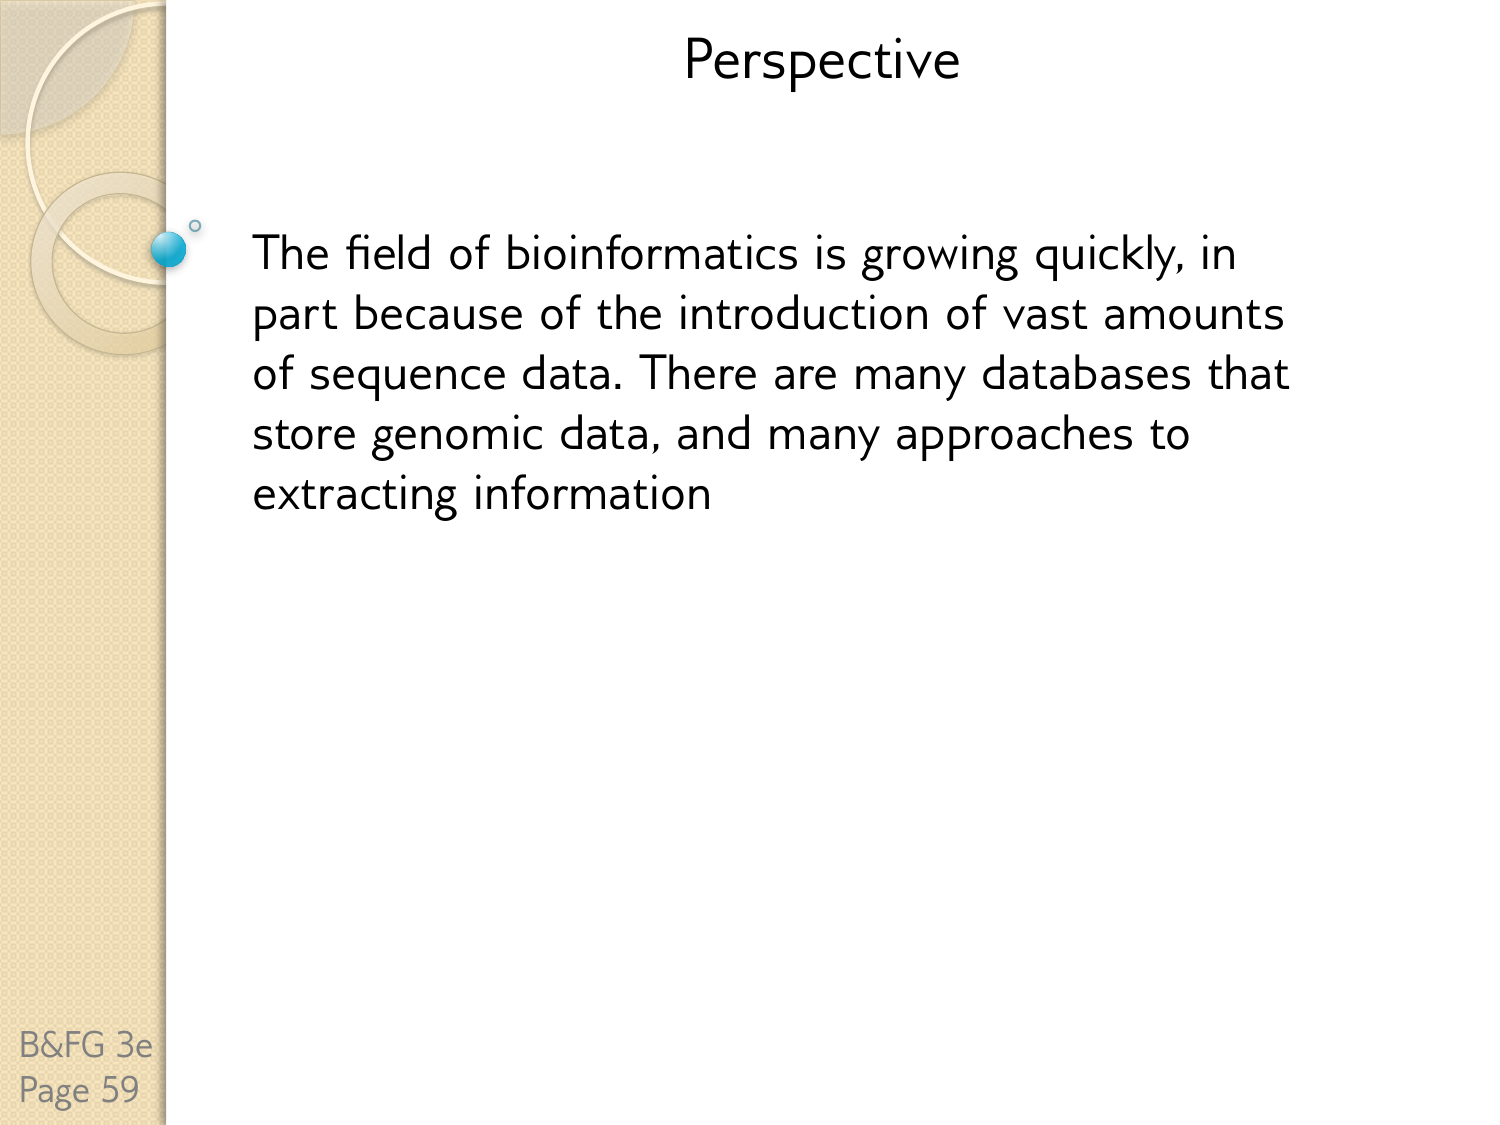

Perspective
The field of bioinformatics is growing quickly, in part because of the introduction of vast amounts of sequence data. There are many databases that store genomic data, and many approaches to extracting information
B&FG 3e
Page 59